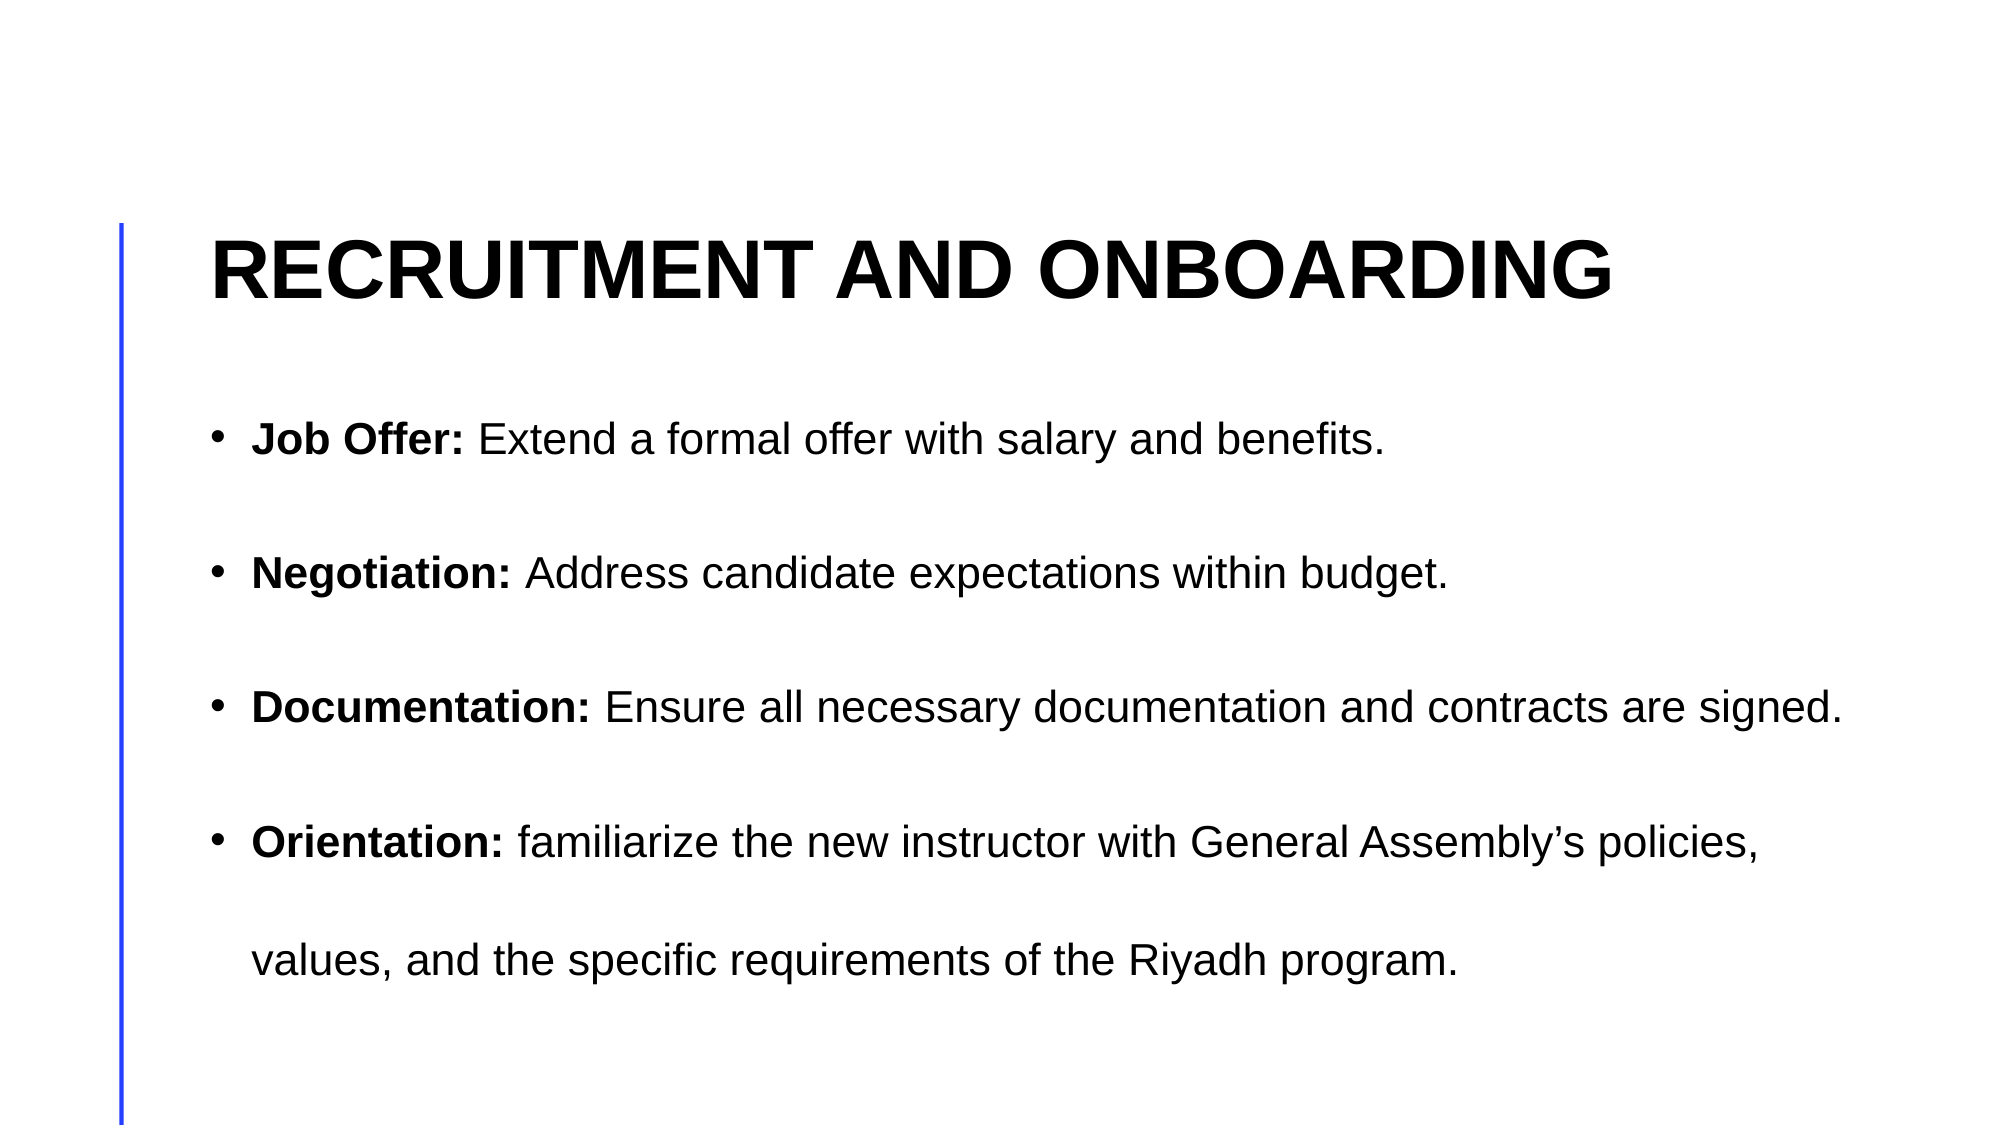

# RECRUITMENT and onboarding
Job Offer: Extend a formal offer with salary and benefits.
Negotiation: Address candidate expectations within budget.
Documentation: Ensure all necessary documentation and contracts are signed.
Orientation: familiarize the new instructor with General Assembly’s policies, values, and the specific requirements of the Riyadh program.